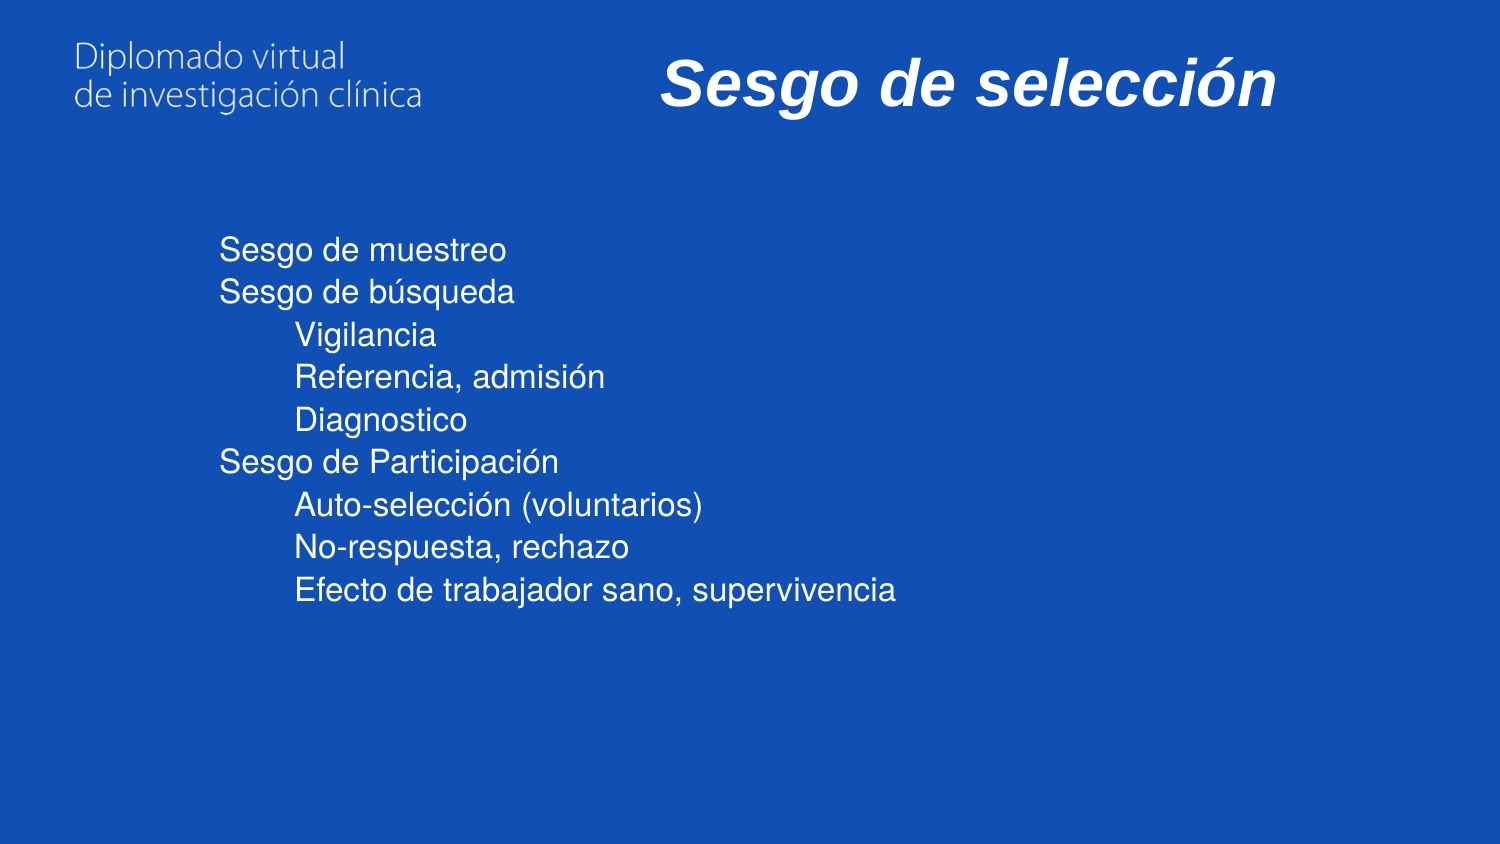

# Sesgo de selección
Sesgo de muestreo
Sesgo de búsqueda
Vigilancia
Referencia, admisión
Diagnostico
Sesgo de Participación
Auto-selección (voluntarios)
No-respuesta, rechazo
Efecto de trabajador sano, supervivencia